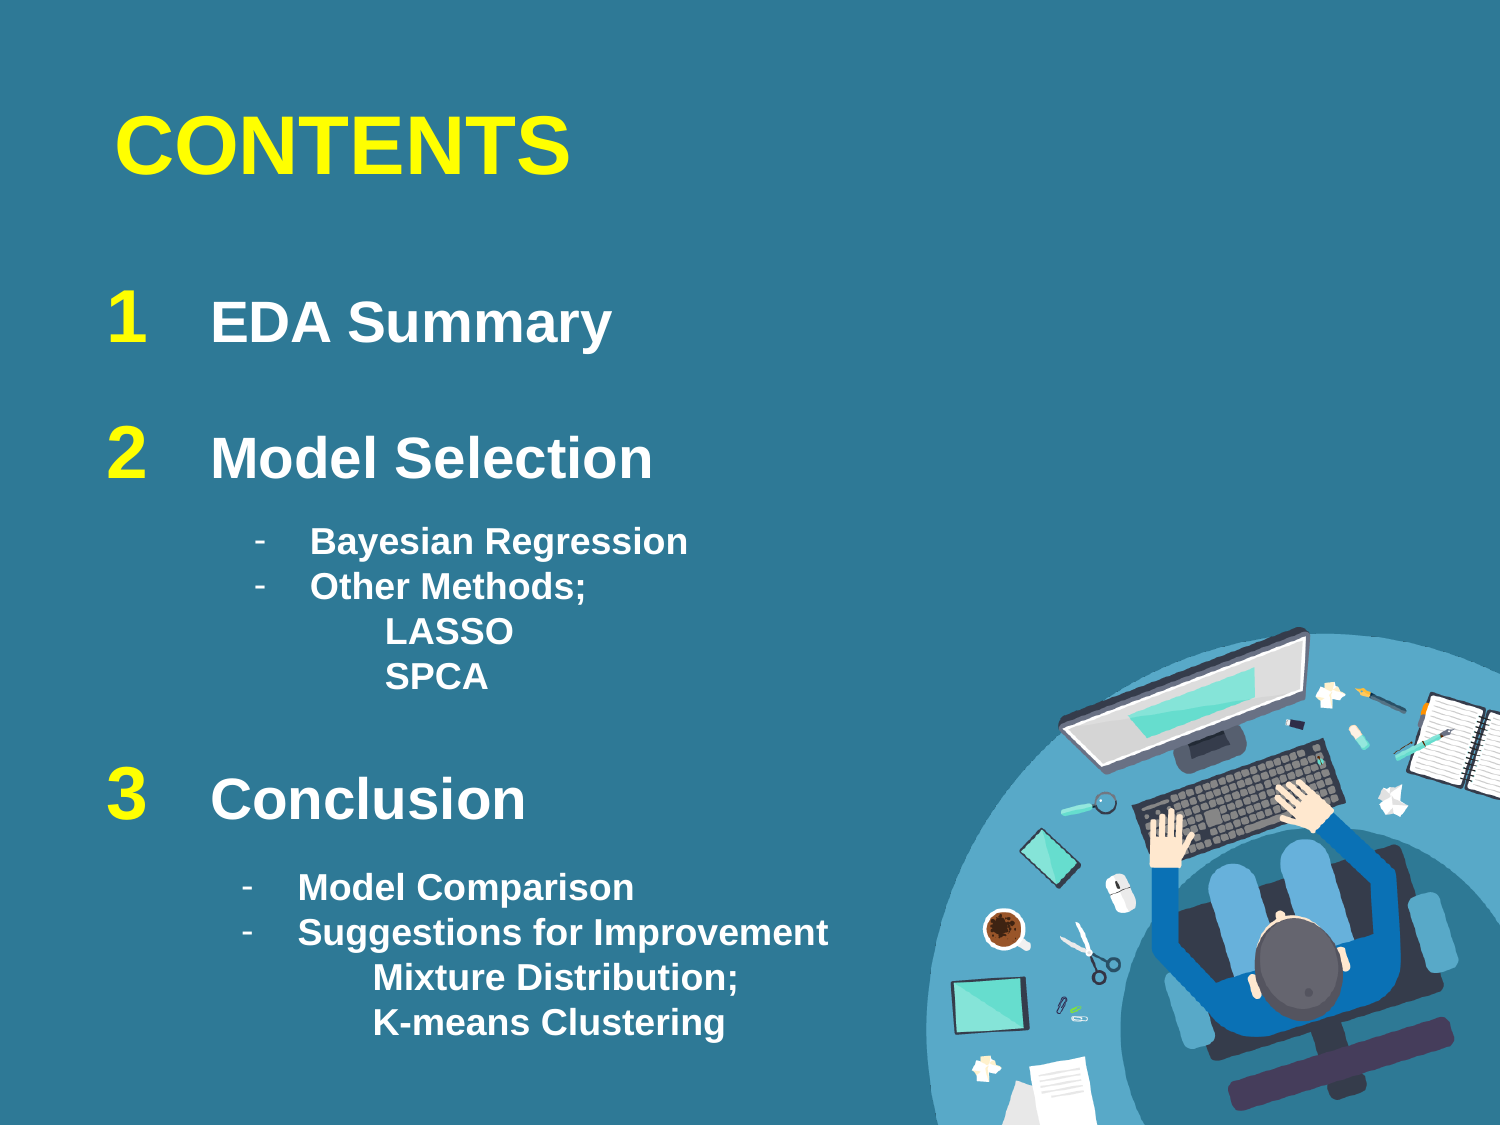

CONTENTS
1   EDA Summary
2   Model Selection

Bayesian Regression
Other Methods;
LASSO
SPCA

3   Conclusion
Model Comparison
Suggestions for Improvement
Mixture Distribution;
K-means Clustering